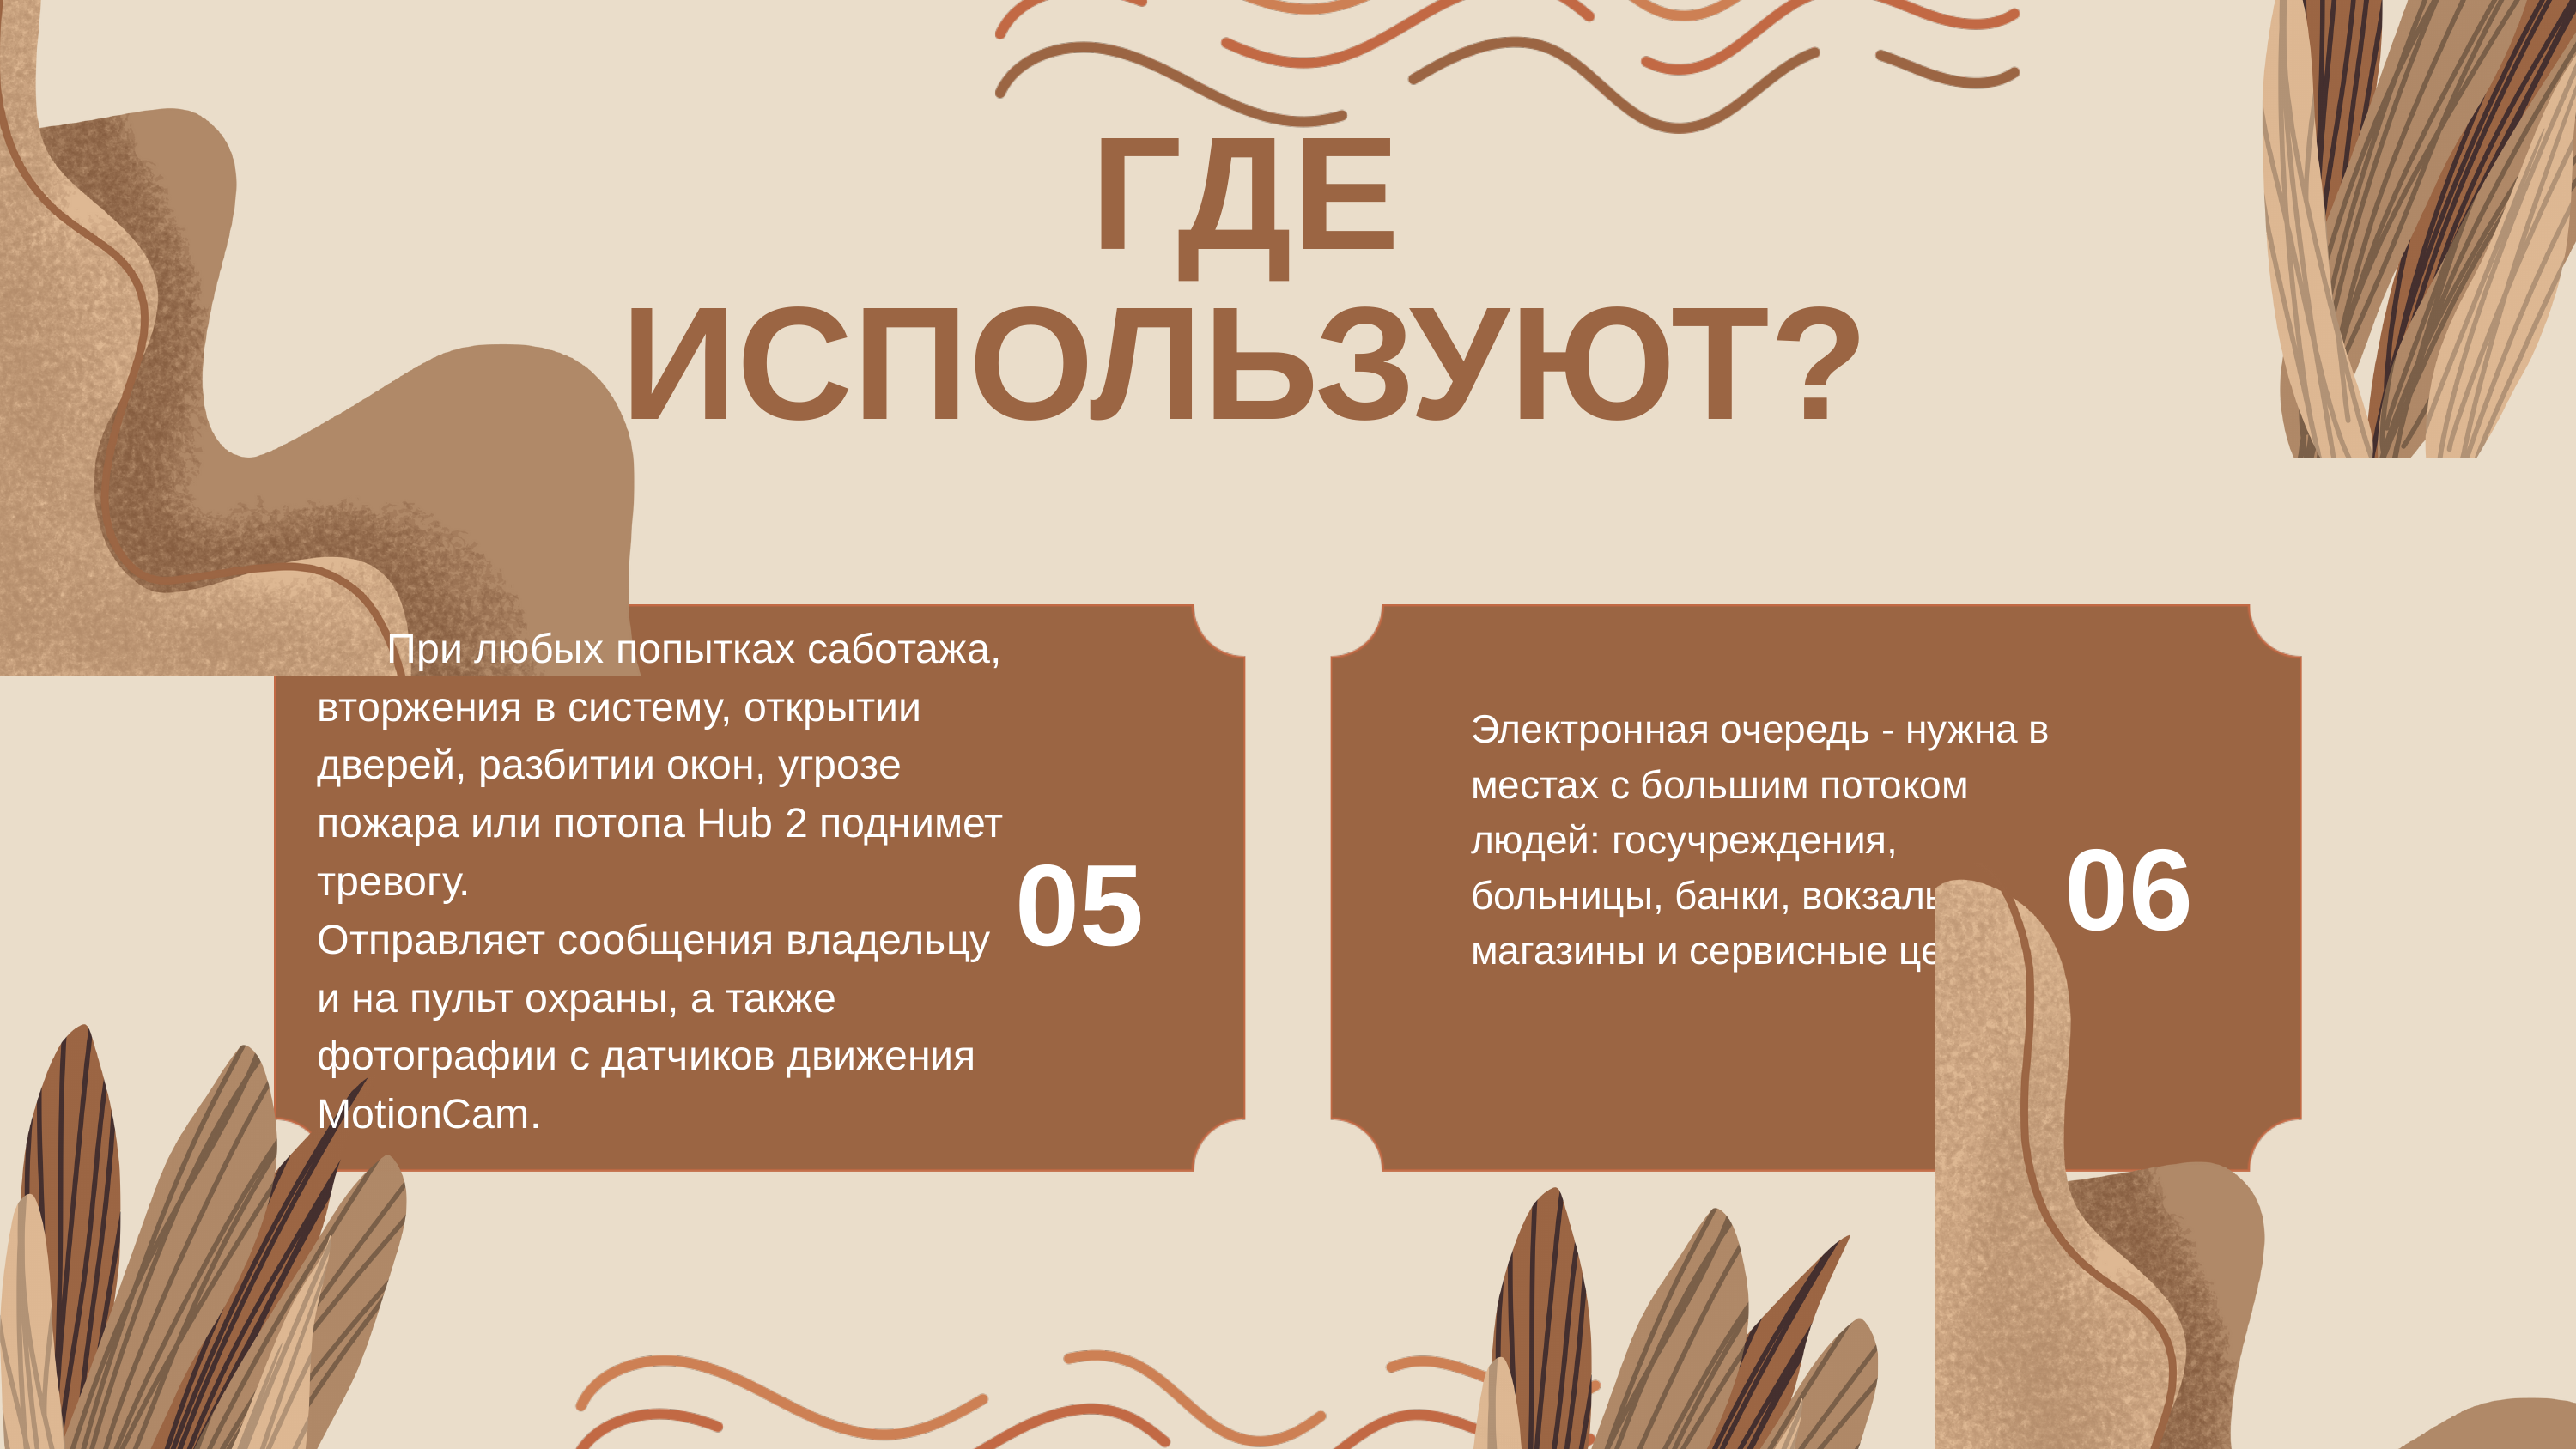

ГДЕ ИСПОЛЬЗУЮТ?

      При любых попытках саботажа, вторжения в систему, открытии дверей, разбитии окон, угрозе пожара или потопа Hub 2 поднимет тревогу.
Отправляет сообщения владельцу и на пульт охраны, а также фотографии с датчиков движения MotionCam.

Электронная очередь - нужна в местах с большим потоком людей: госучреждения, больницы, банки, вокзалы, магазины и сервисные центры.

06
05